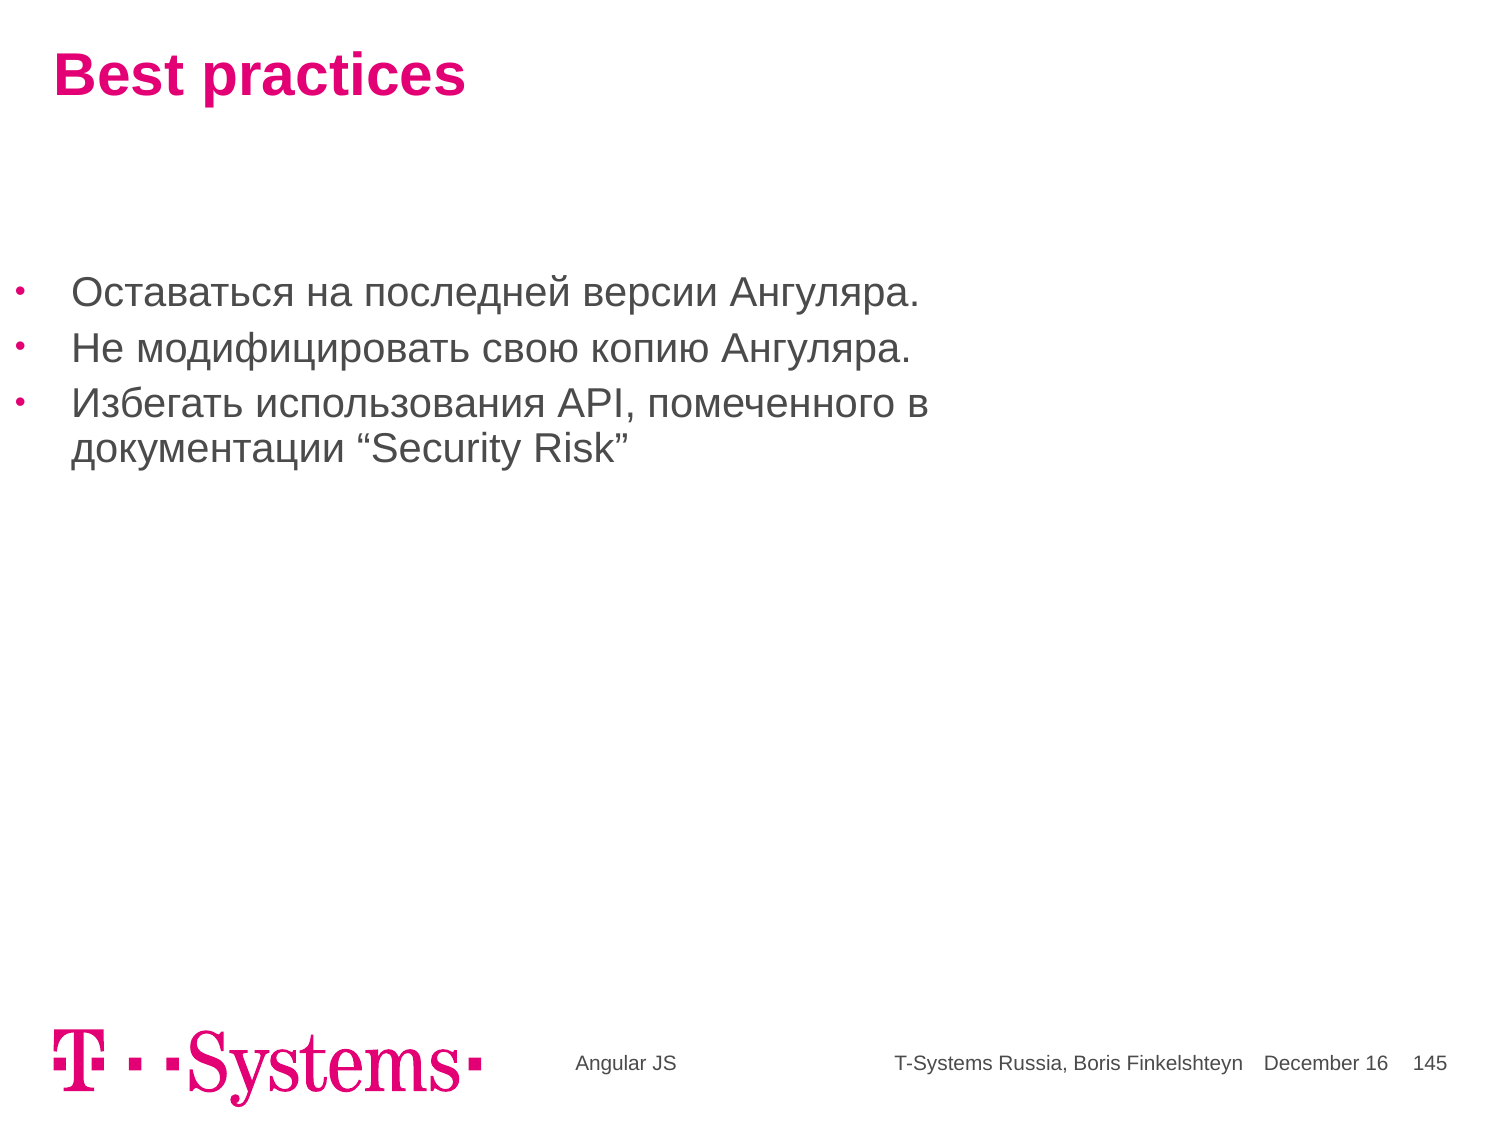

# Best practices
Оставаться на последней версии Ангуляра.
Не модифицировать свою копию Ангуляра.
Избегать использования API, помеченного в документации “Security Risk”
Angular JS                                      T-Systems Russia, Boris Finkelshteyn
December 16
145